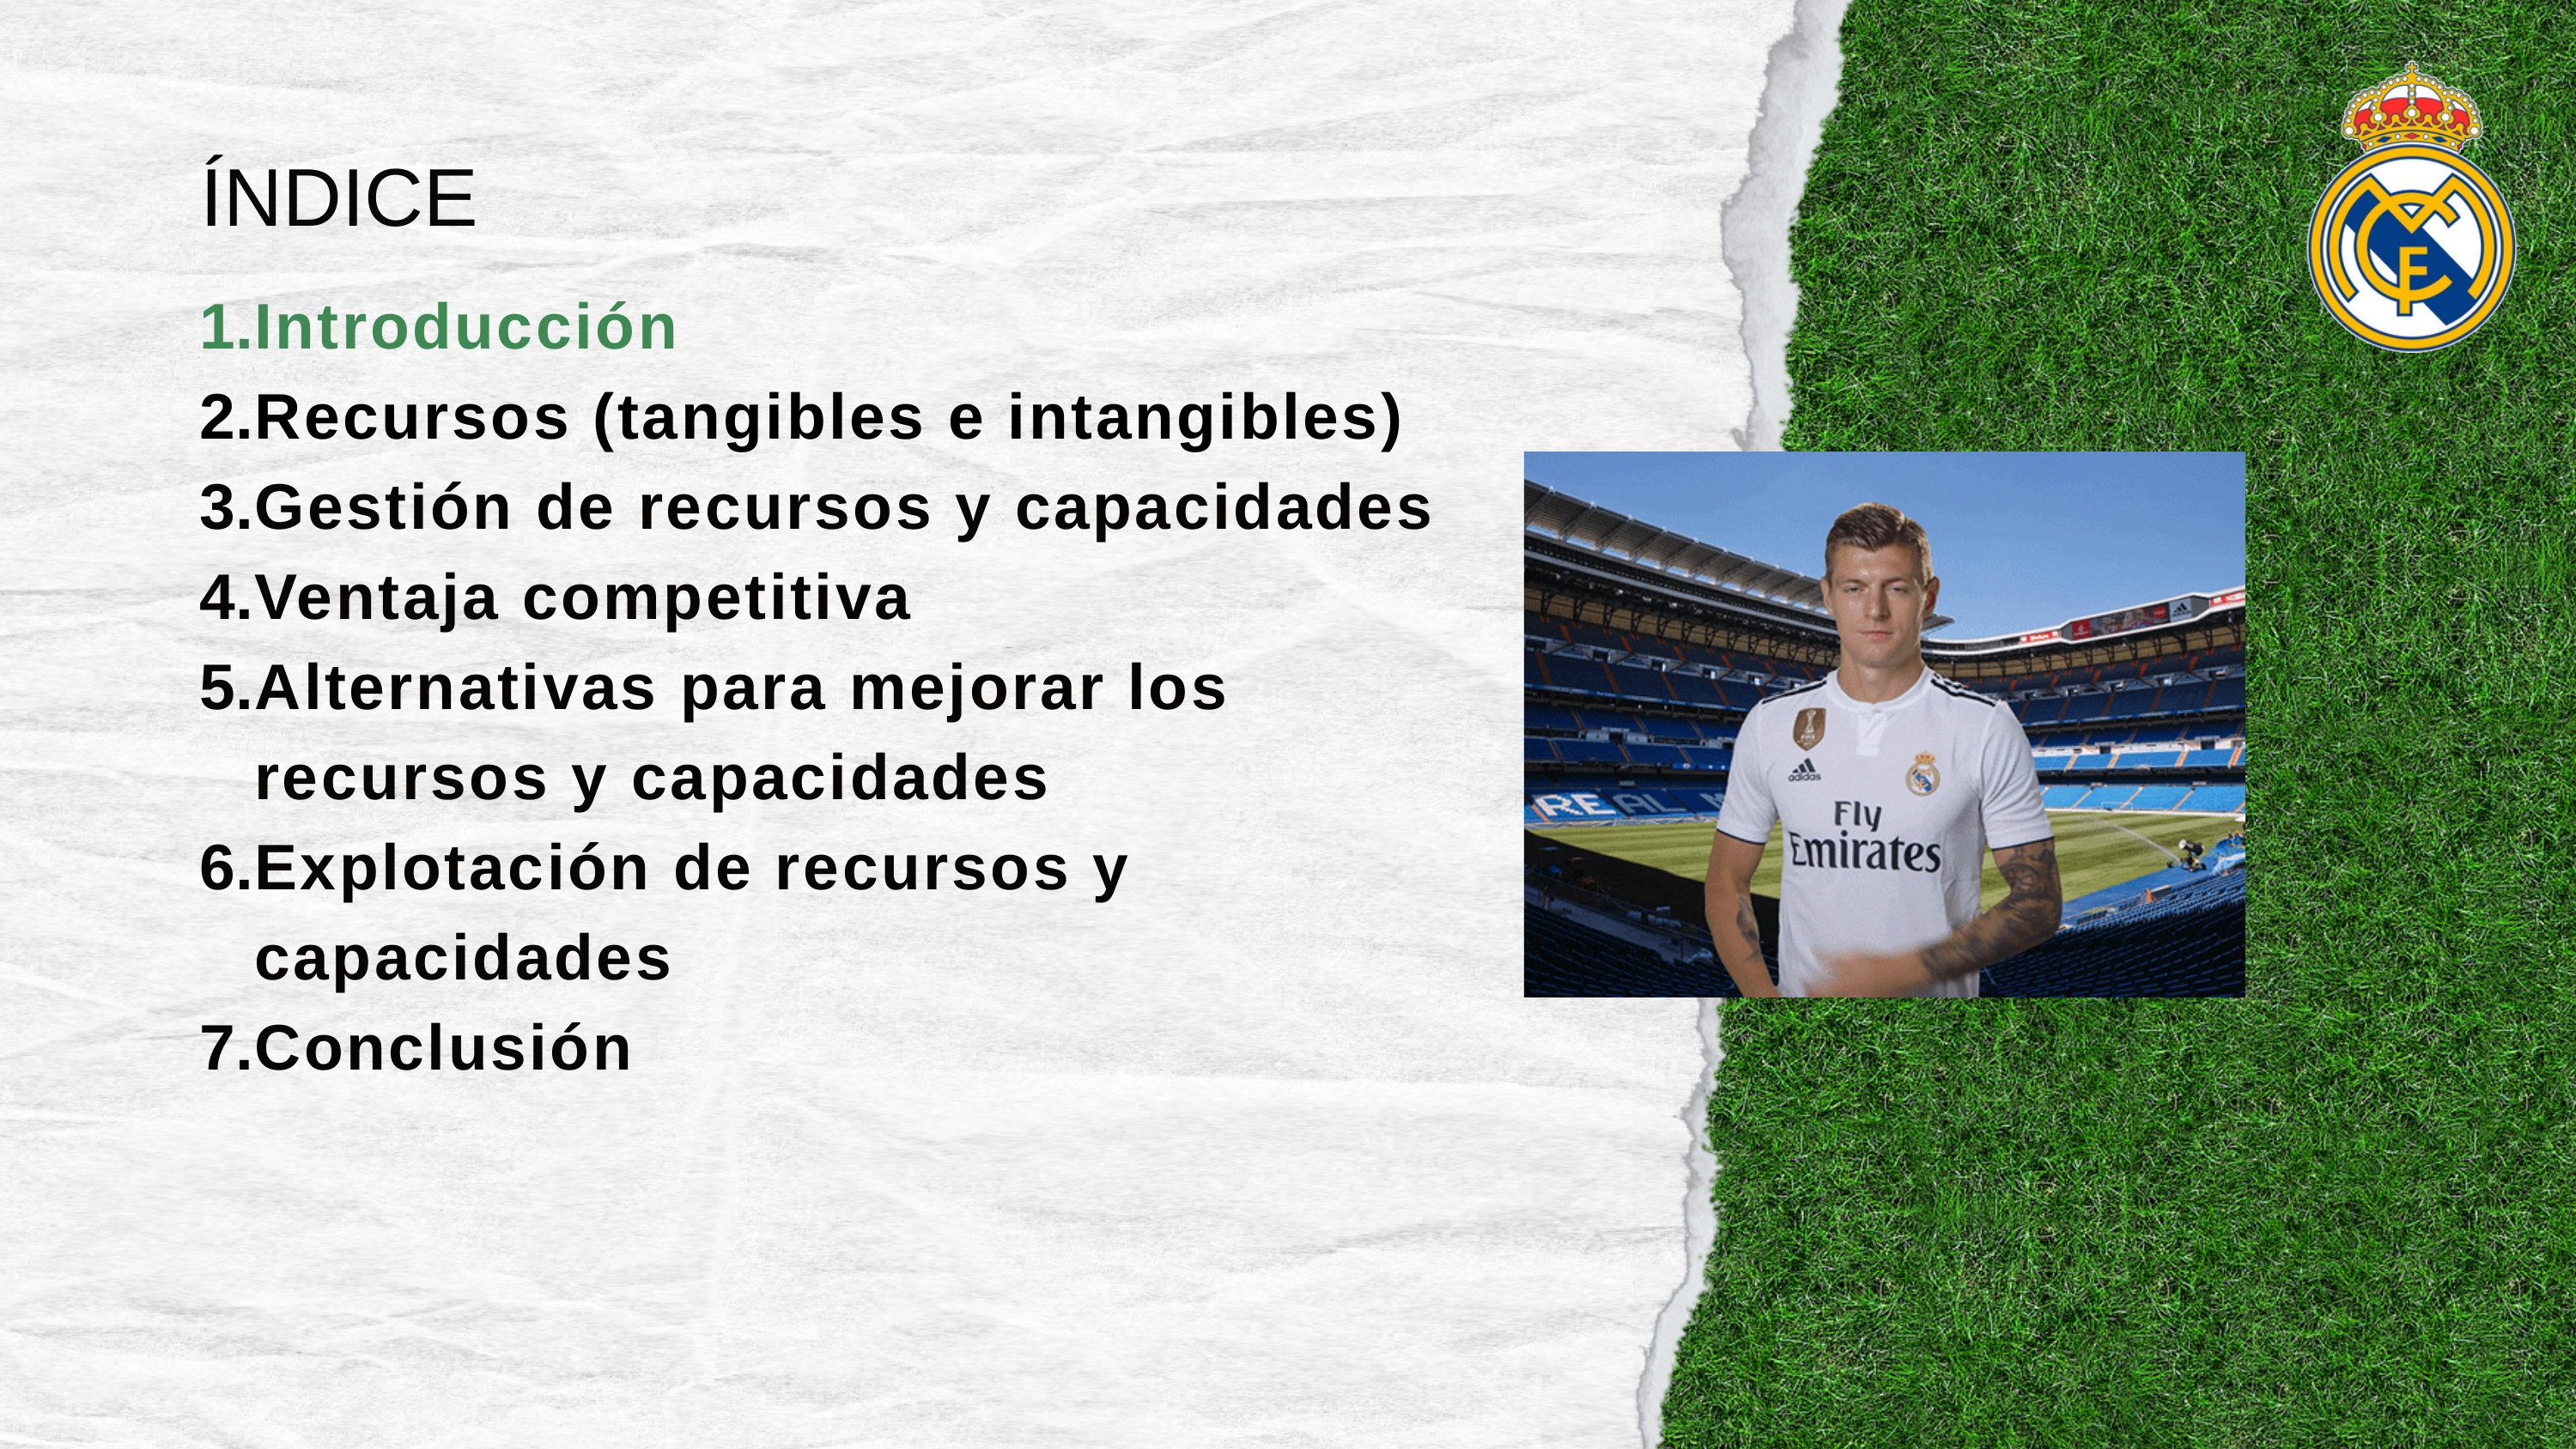

ÍNDICE
Introducción
Recursos (tangibles e intangibles)
Gestión de recursos y capacidades
Ventaja competitiva
Alternativas para mejorar los recursos y capacidades
Explotación de recursos y capacidades
Conclusión